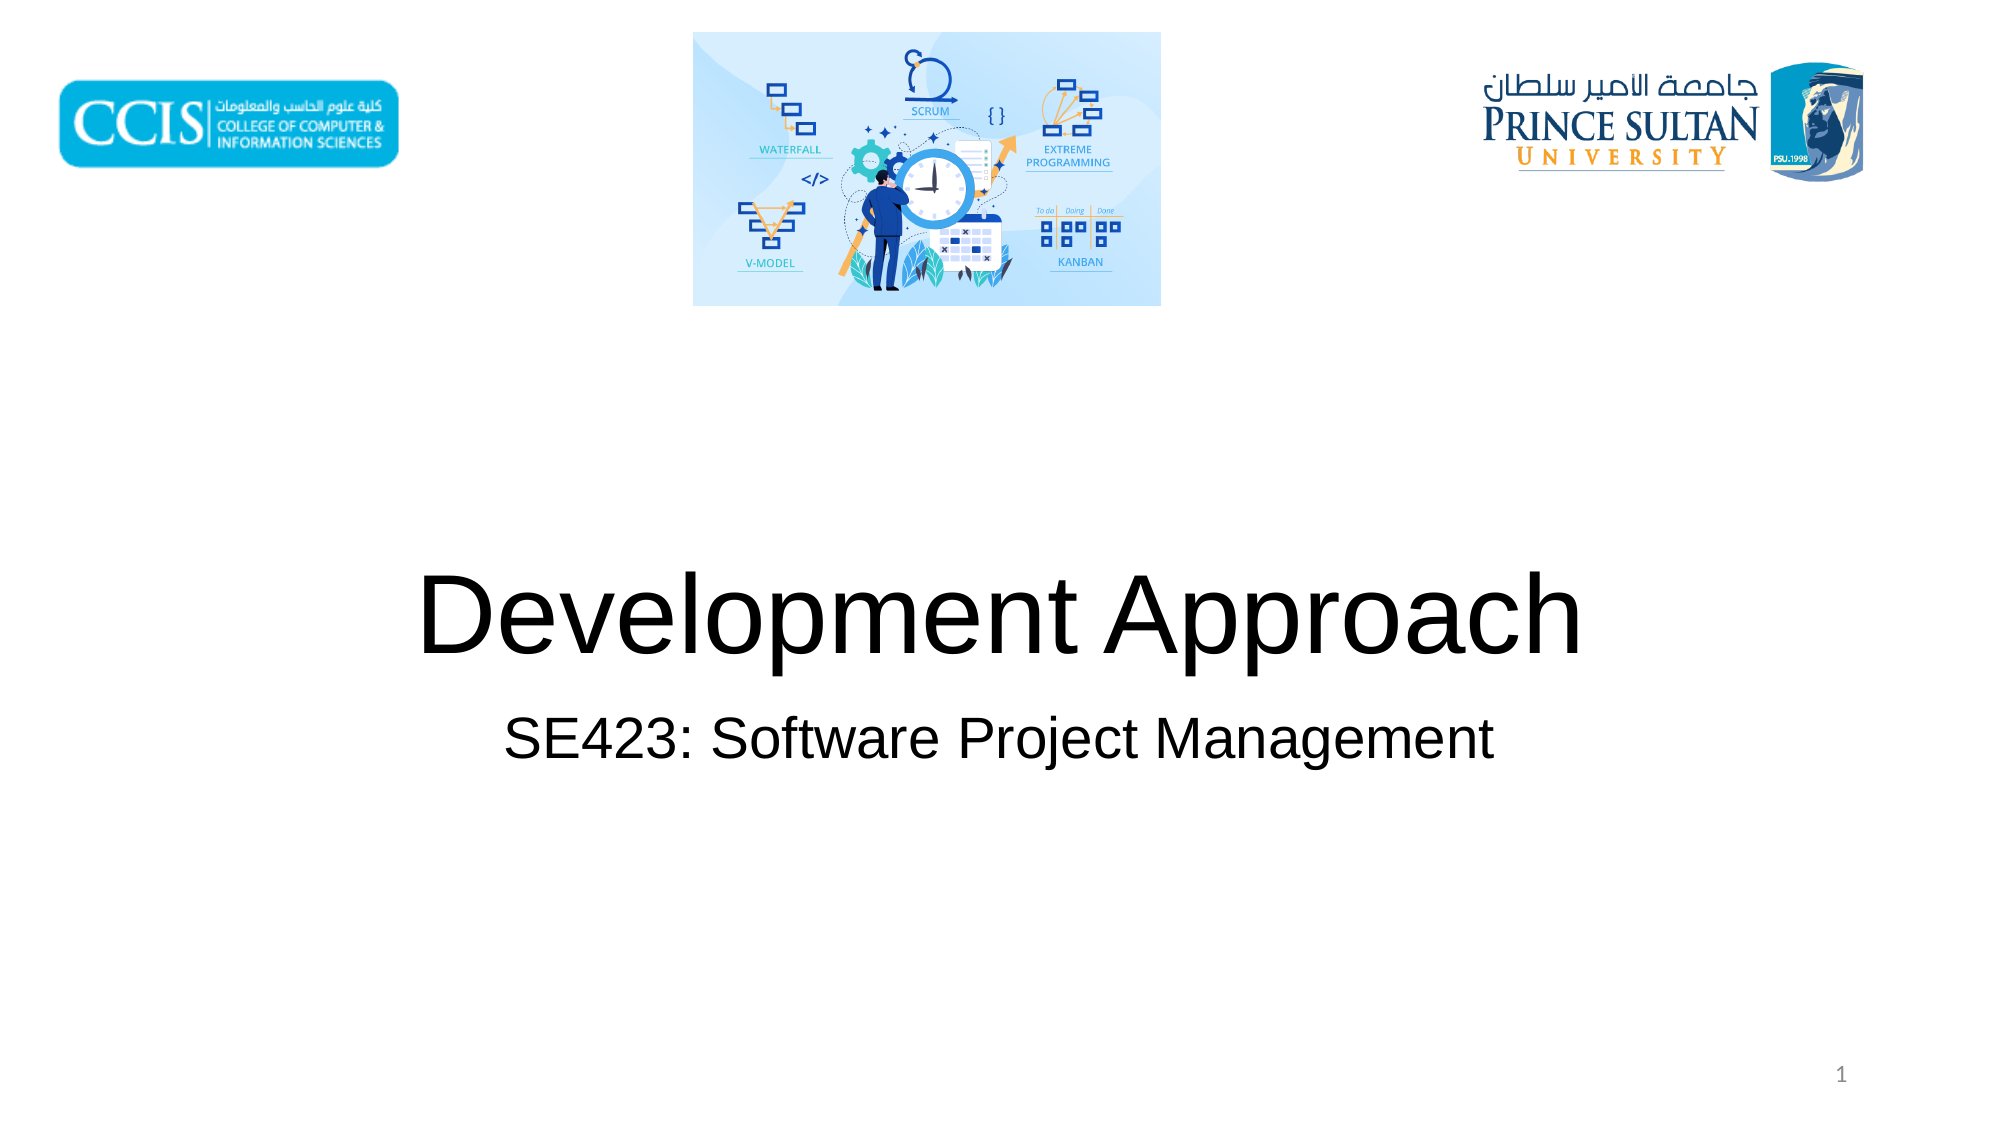

# Development Approach
SE423: Software Project Management
1